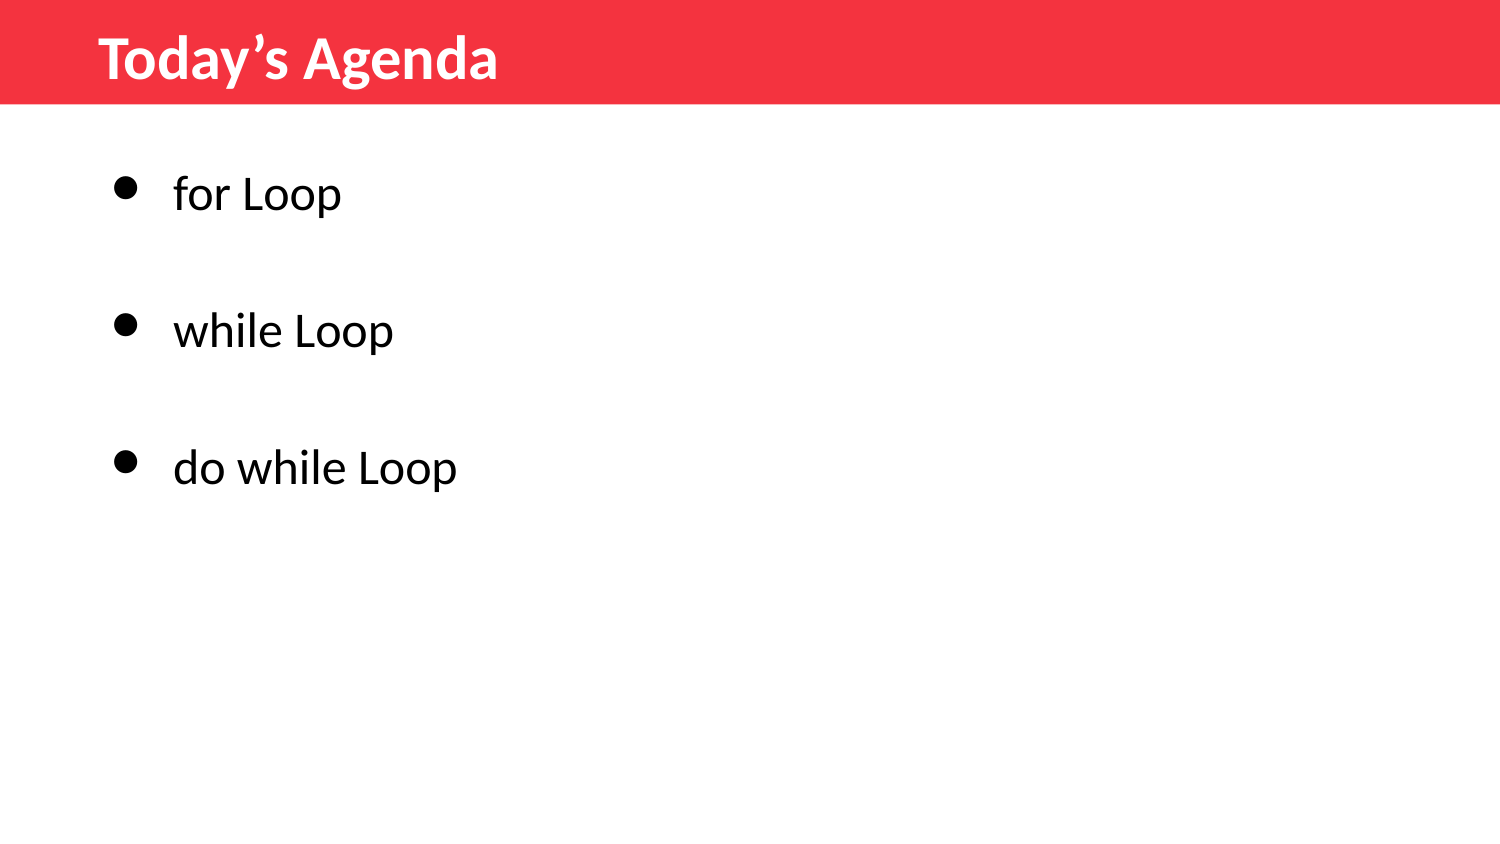

Today’s Agenda

for Loop

while Loop

do while Loop